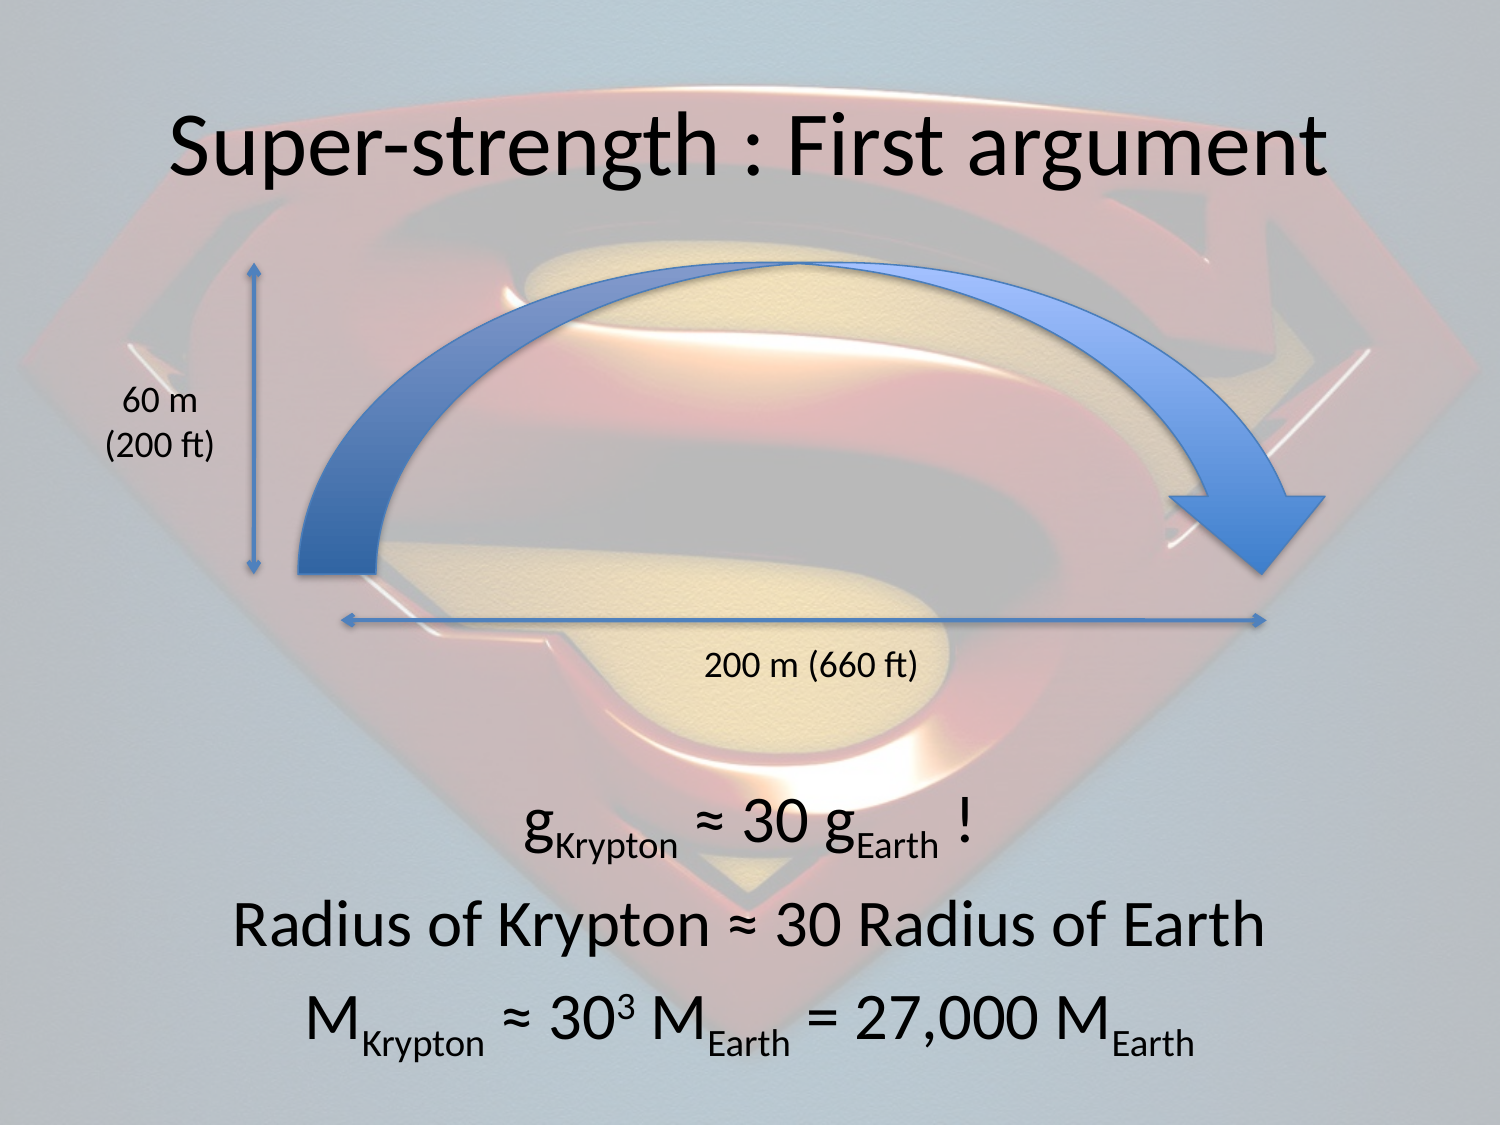

# Super-strength : First argument

60 m
(200 ft)
200 m (660 ft)
gKrypton ≈ 30 gEarth !
Radius of Krypton ≈ 30 Radius of Earth
MKrypton ≈ 303 MEarth = 27,000 MEarth